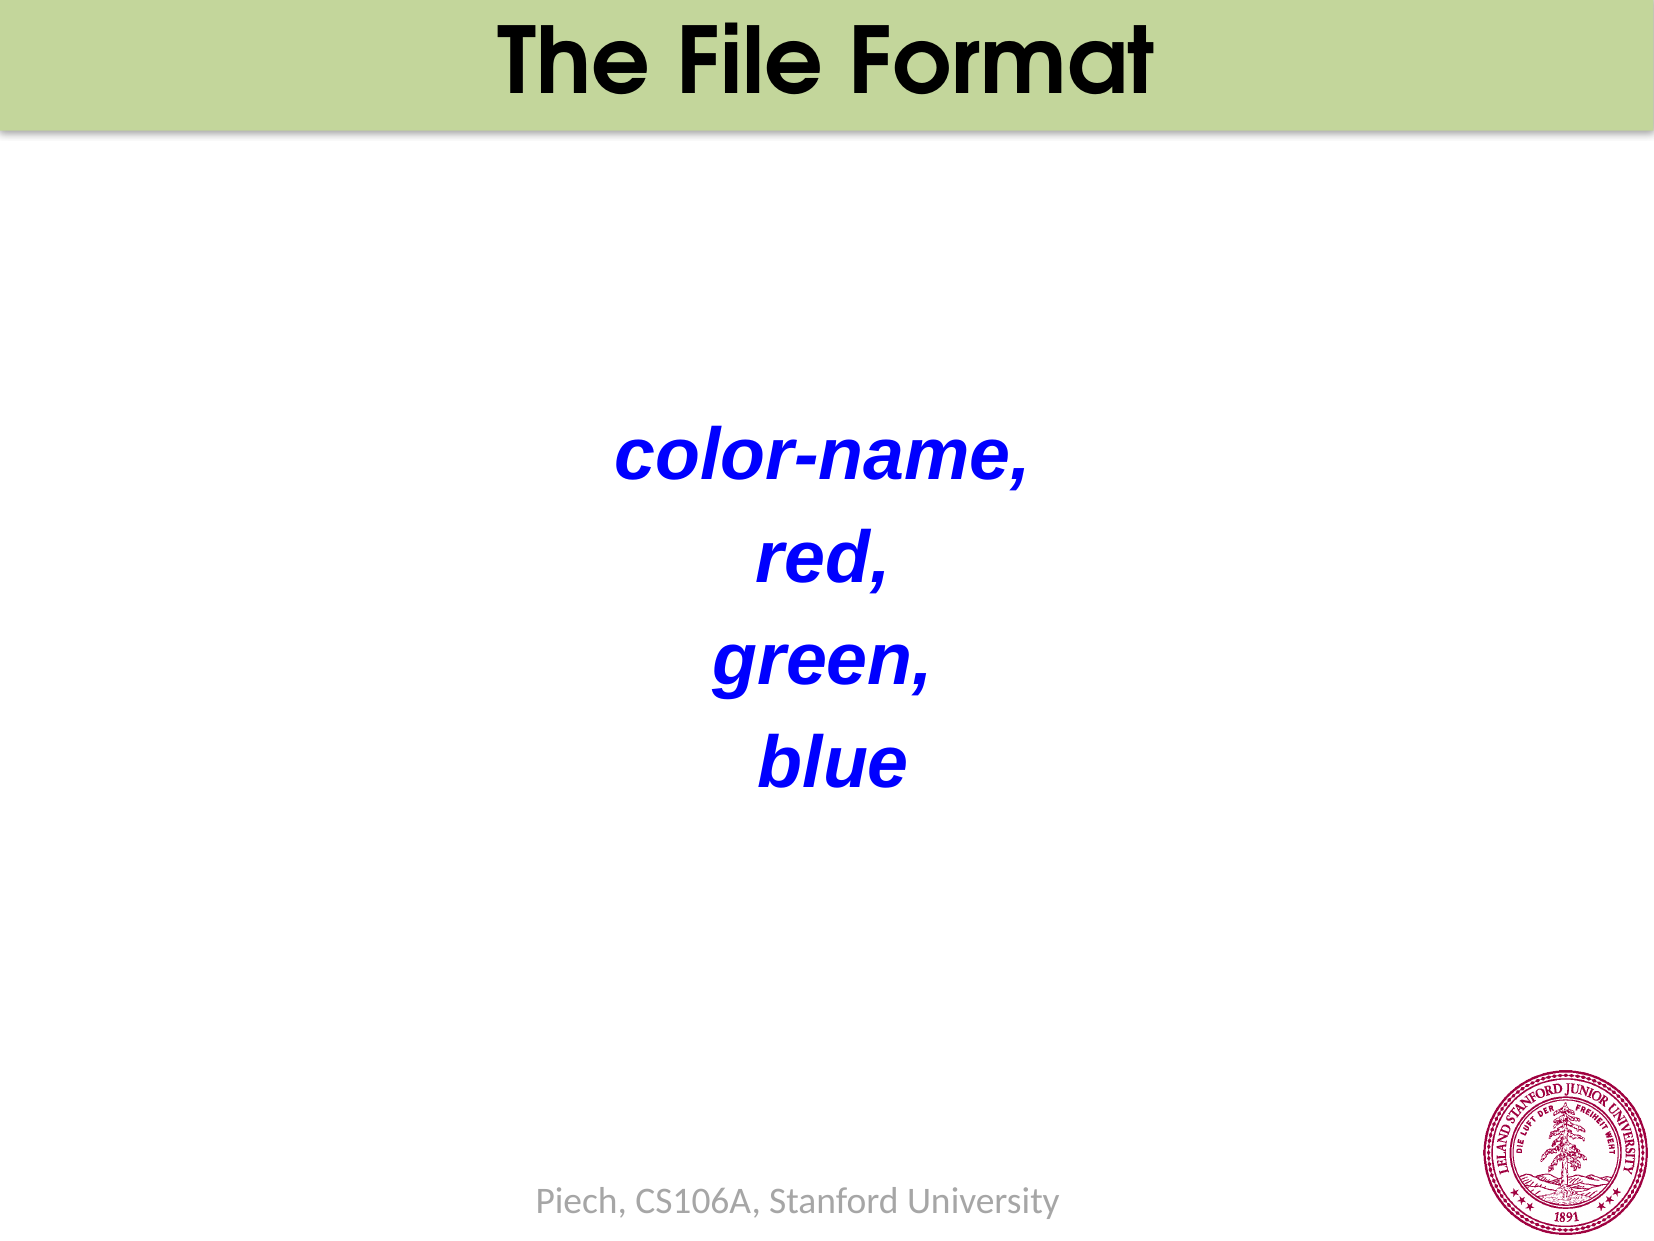

The File Format
color-name,
red,
green,
blue